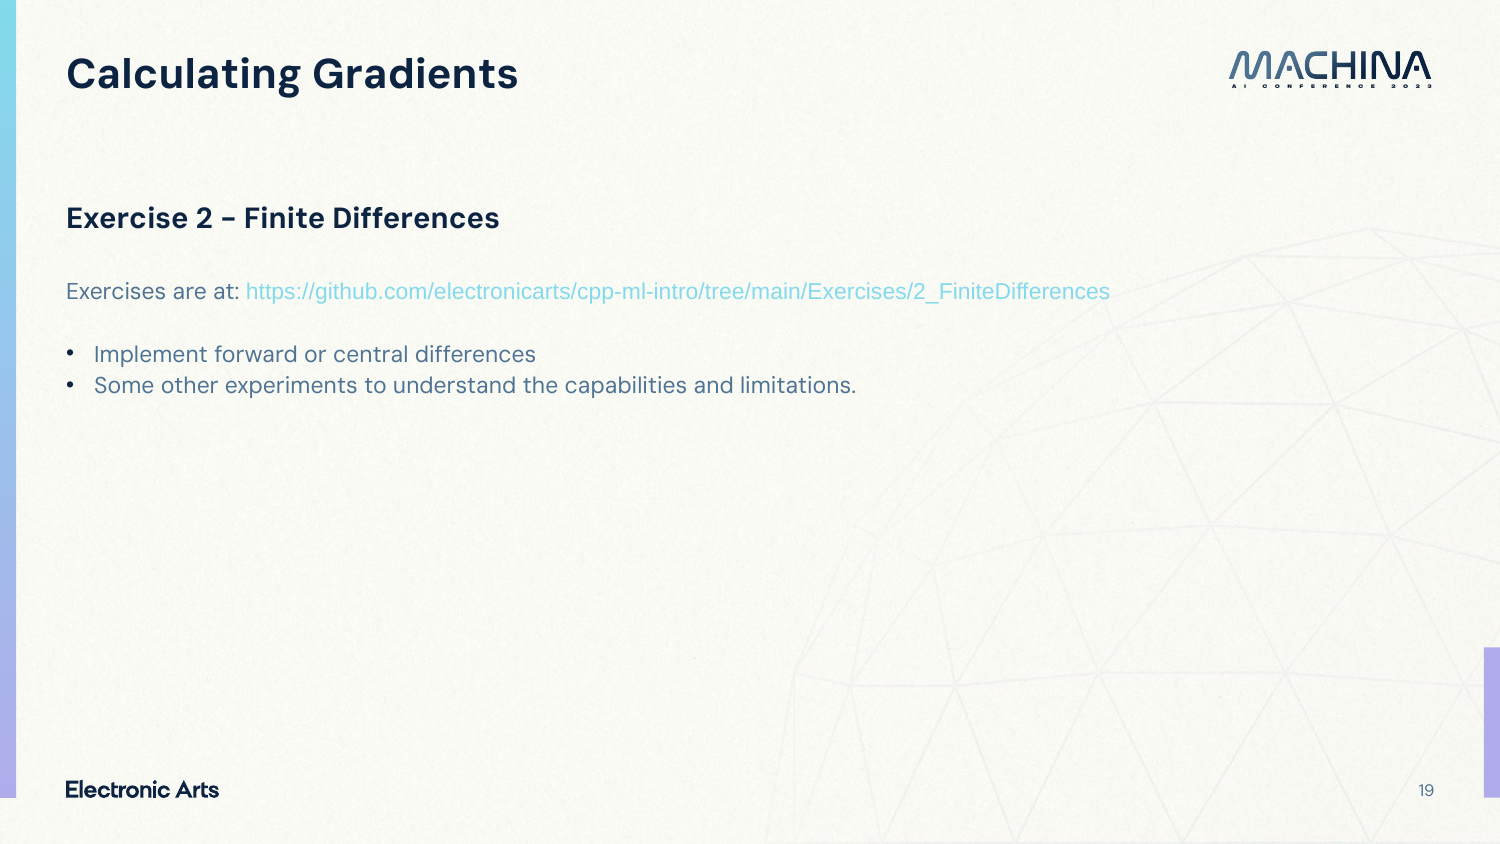

# Calculating Gradients
Exercise 2 - Finite Differences
Exercises are at: https://github.com/electronicarts/cpp-ml-intro/tree/main/Exercises/2_FiniteDifferences

Implement forward or central differences
Some other experiments to understand the capabilities and limitations.